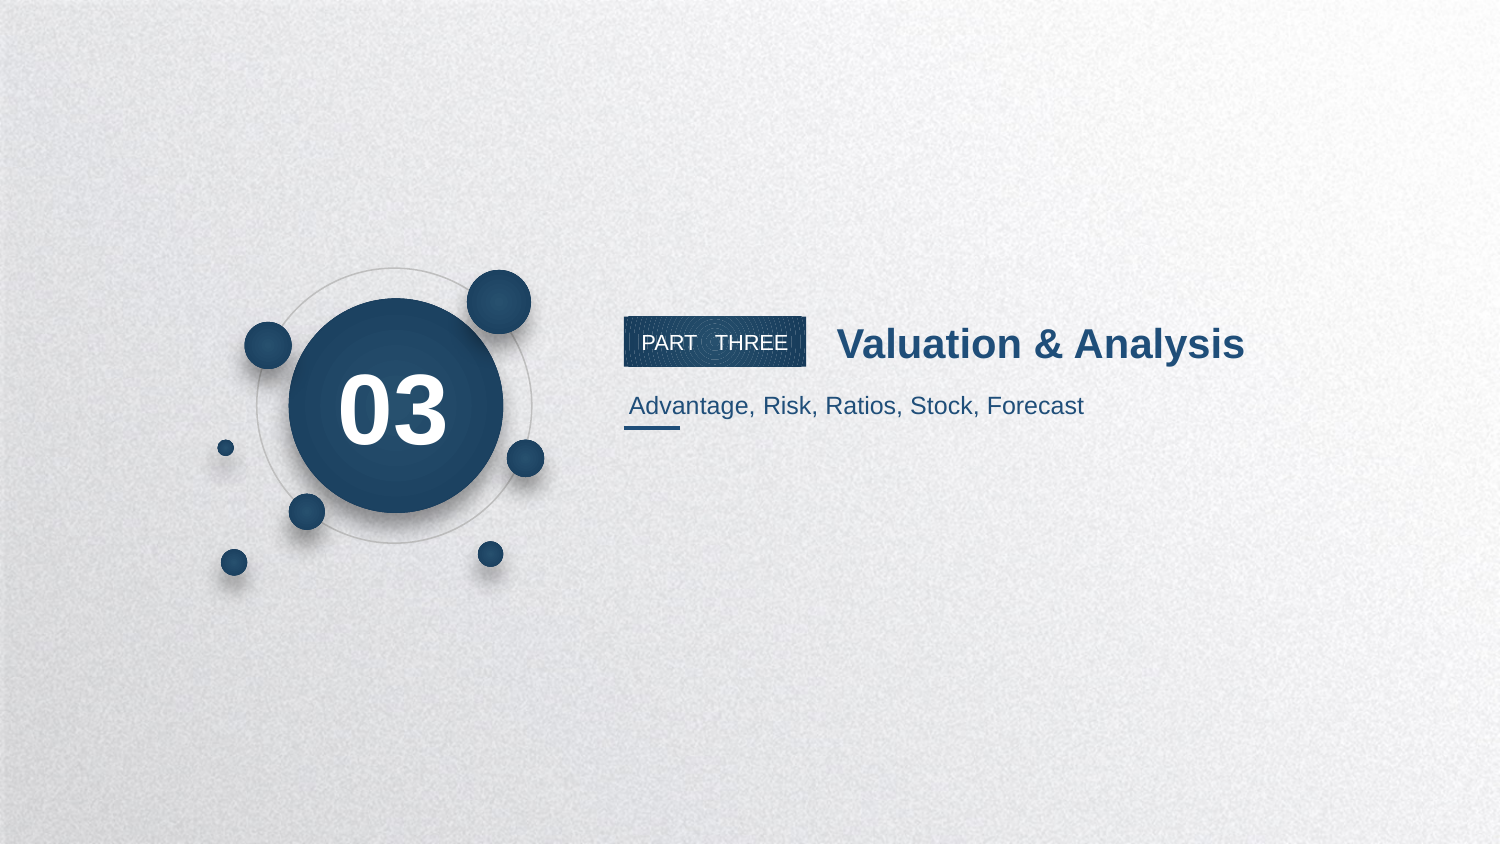

03
Valuation & Analysis
PART   THREE

Advantage, Risk, Ratios, Stock, Forecast